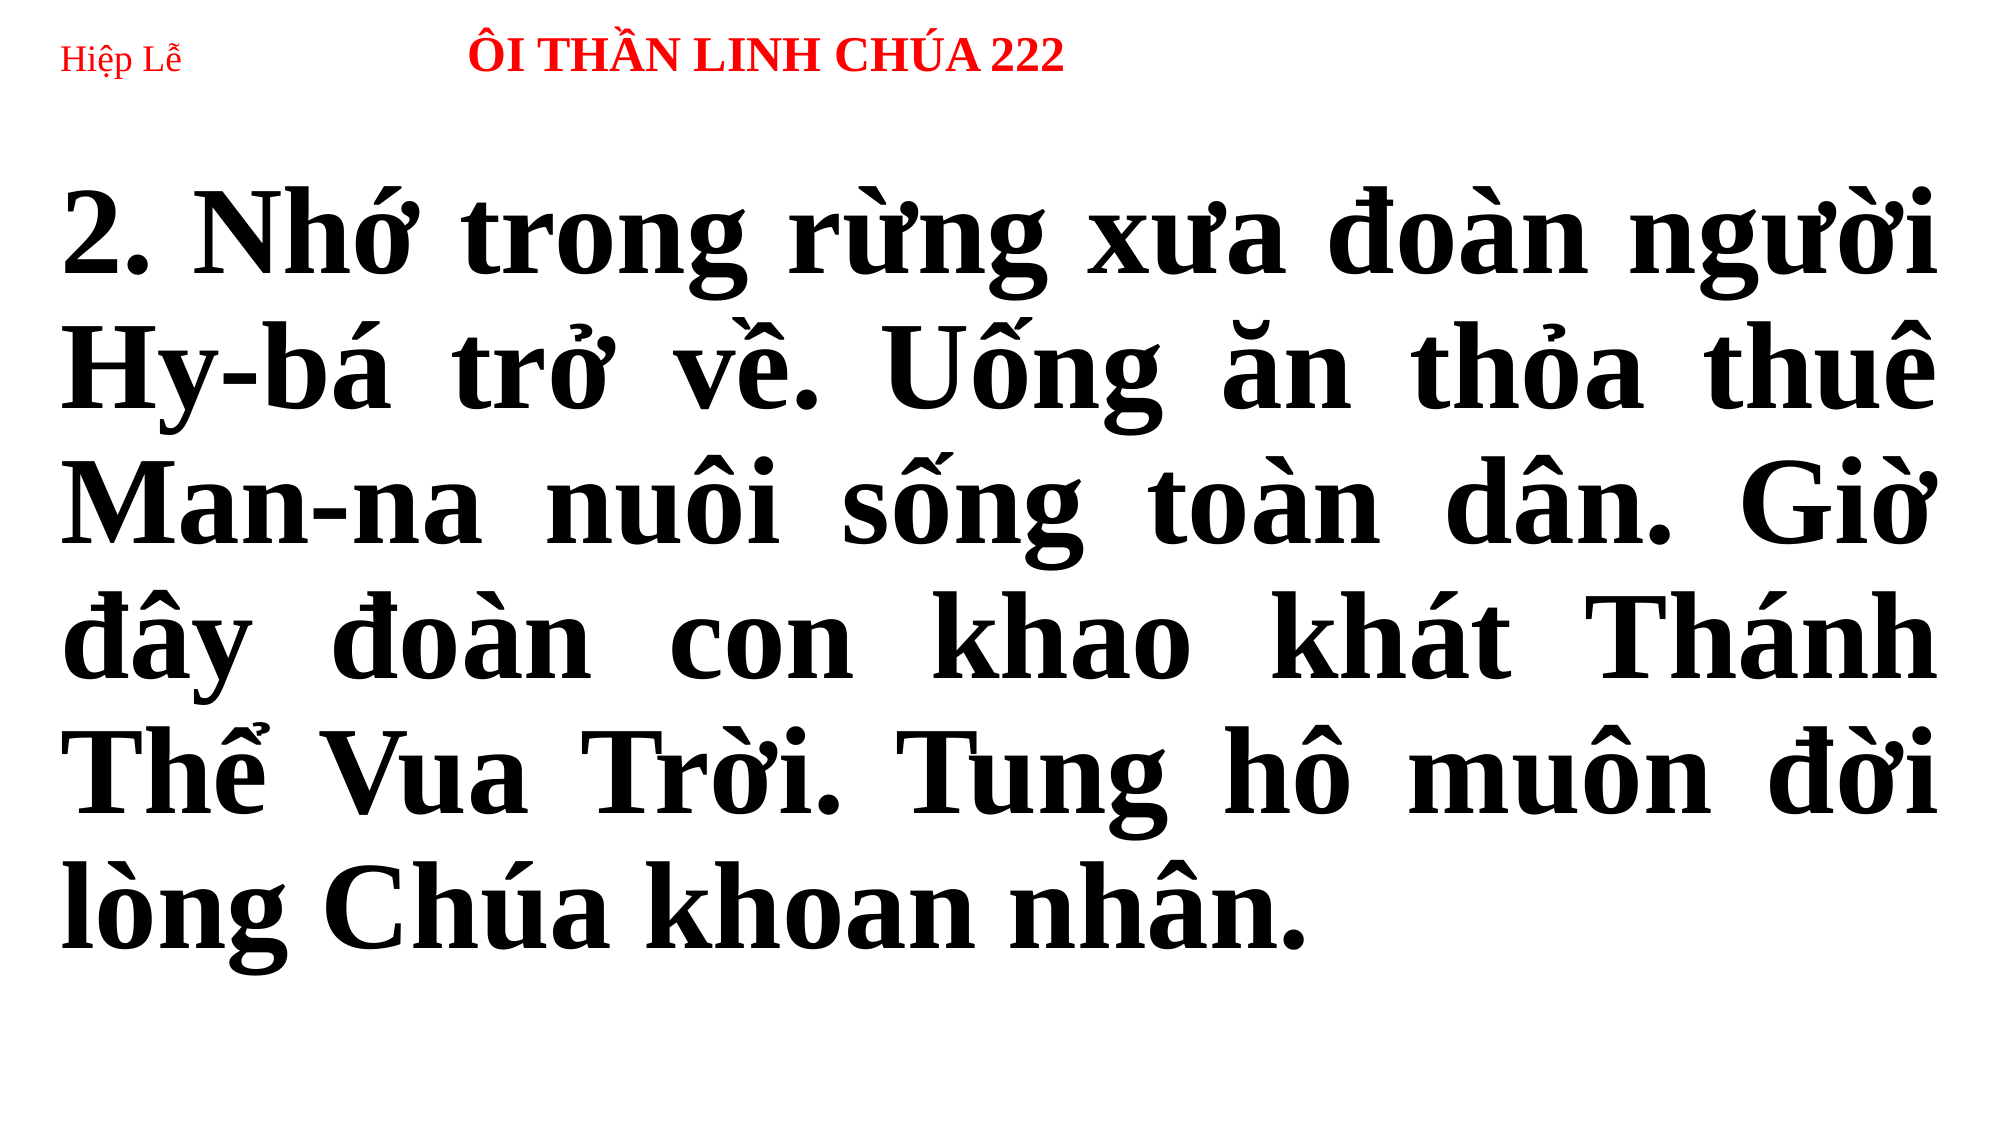

# Hiệp Lễ                              ÔI THẦN LINH CHÚA 222
2. Nhớ trong rừng xưa đoàn người Hy-bá trở về. Uống ăn thỏa thuê Man-na nuôi sống toàn dân. Giờ đây đoàn con khao khát Thánh Thể Vua Trời. Tung hô muôn đời lòng Chúa khoan nhân.